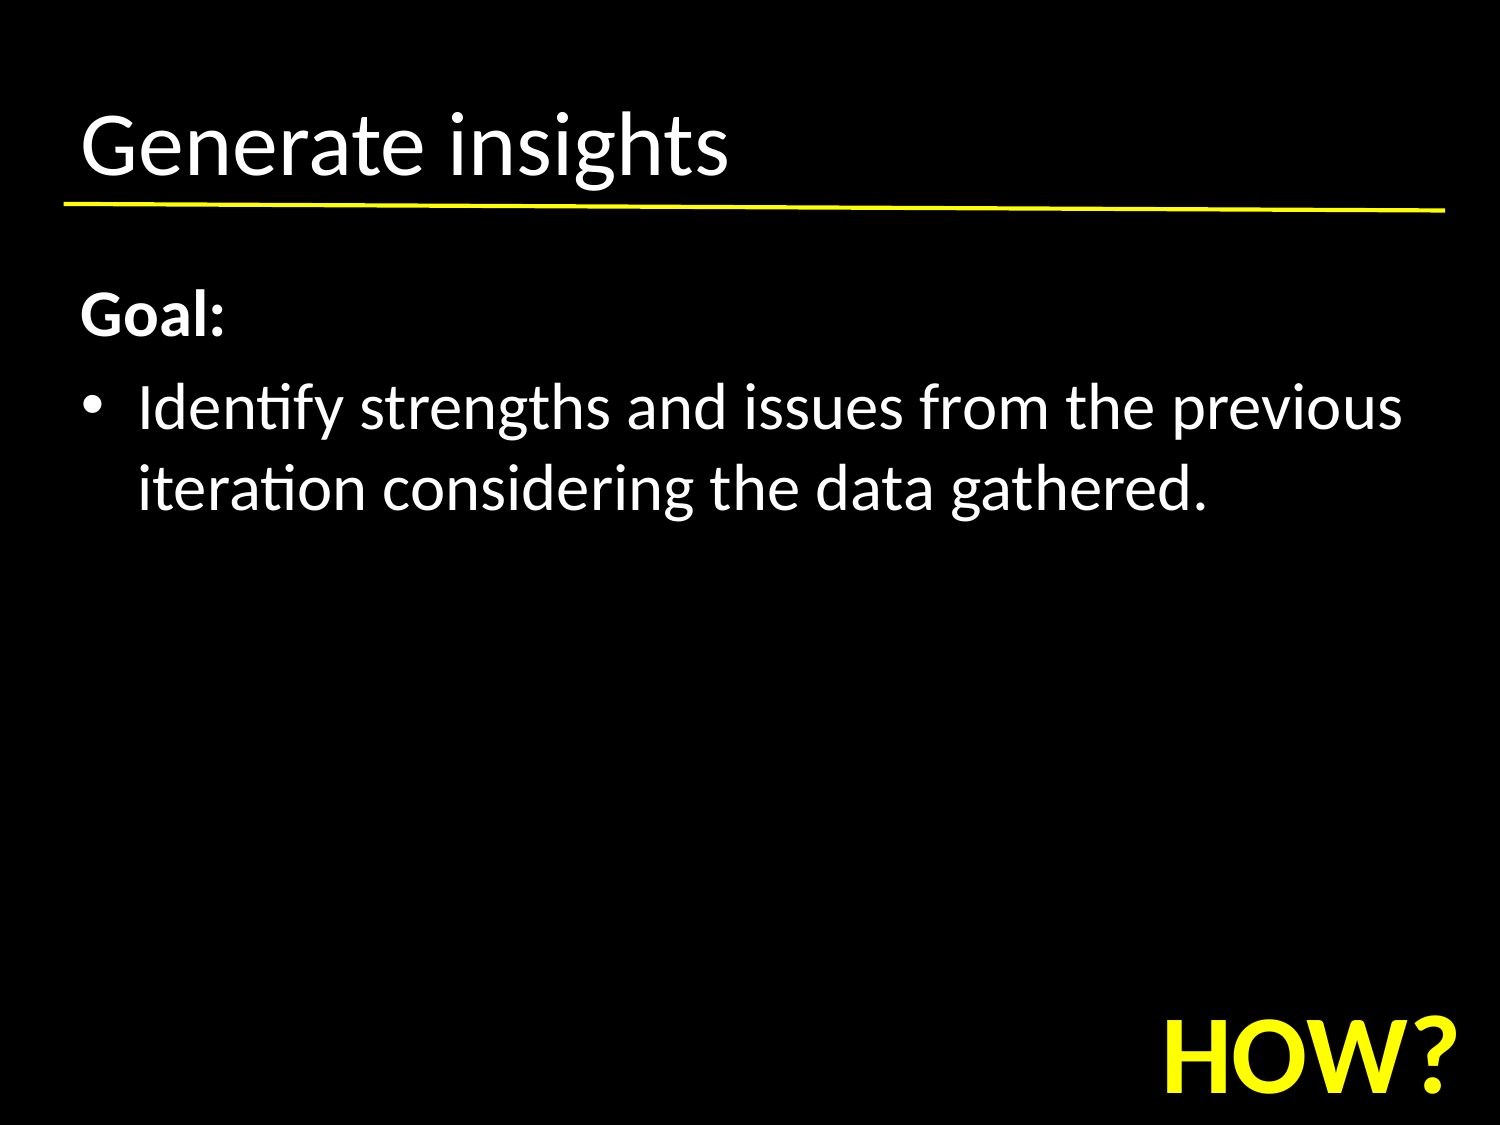

# Generate insights
Goal:
Identify strengths and issues from the previous iteration considering the data gathered.

HOW?